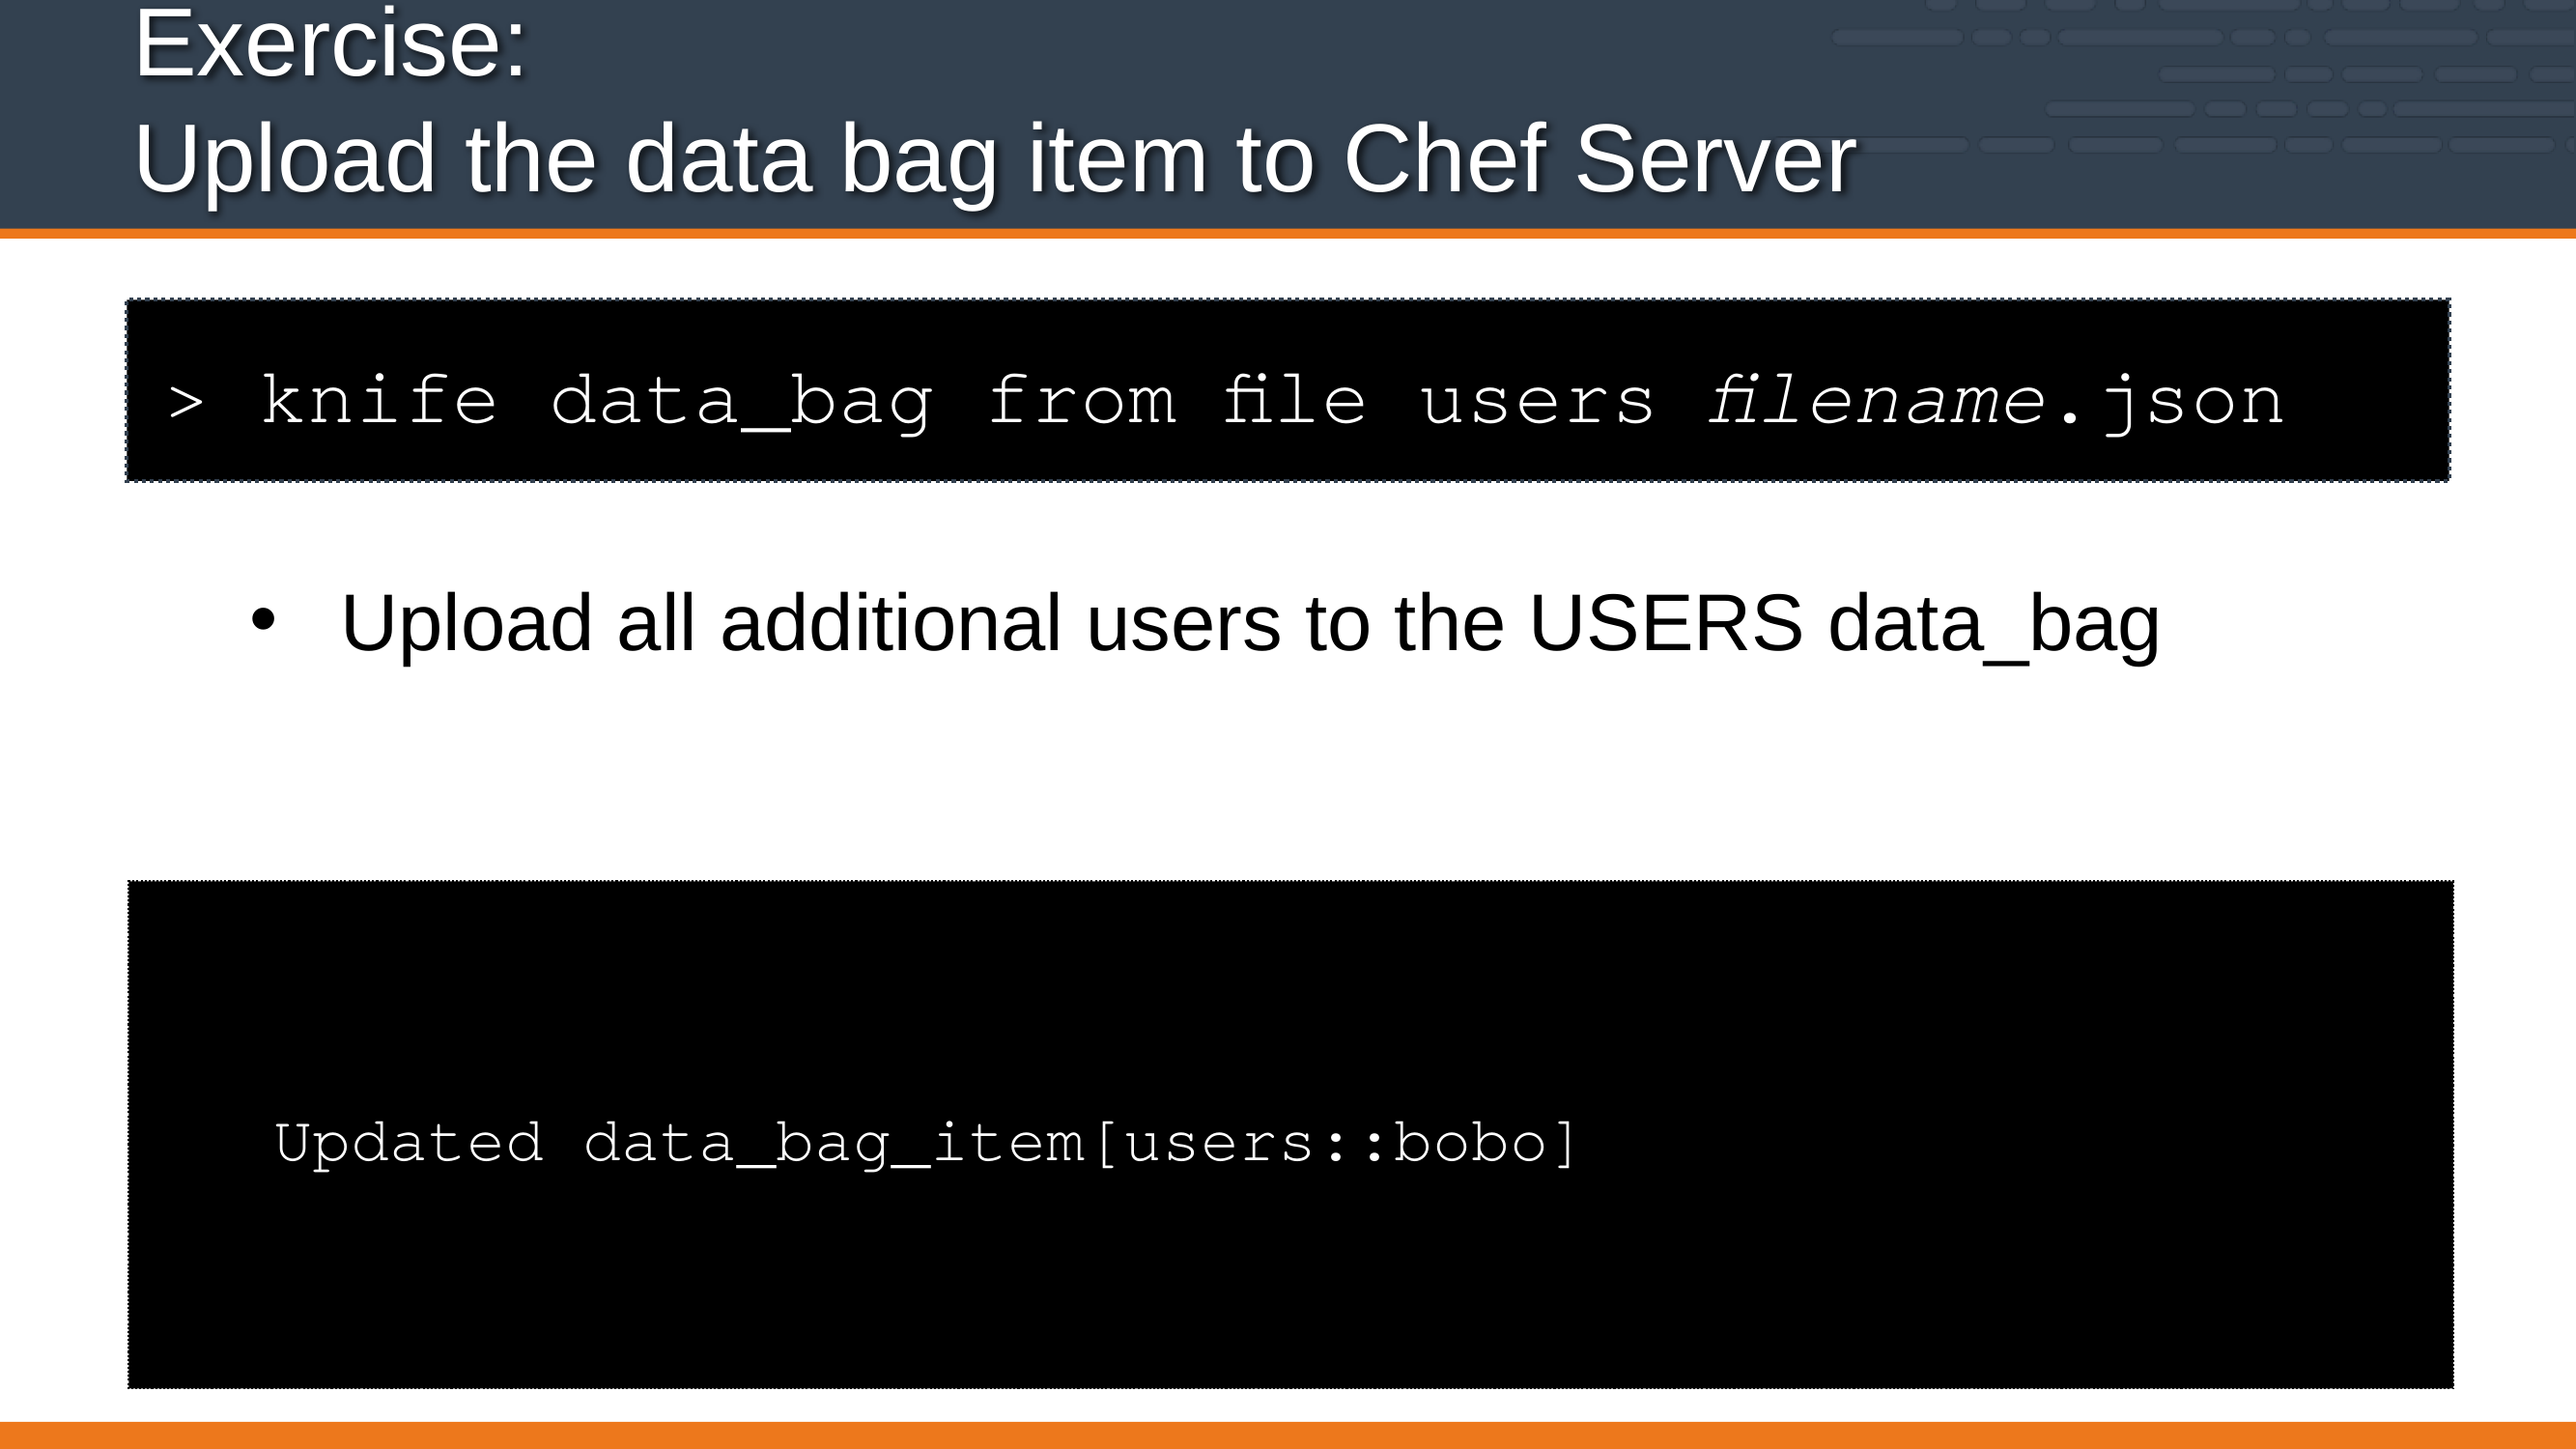

# Exercise: Upload the data bag item to Chef Server
> knife data_bag from file users filename.json
Upload all additional users to the USERS data_bag
	Updated data_bag_item[users::bobo]